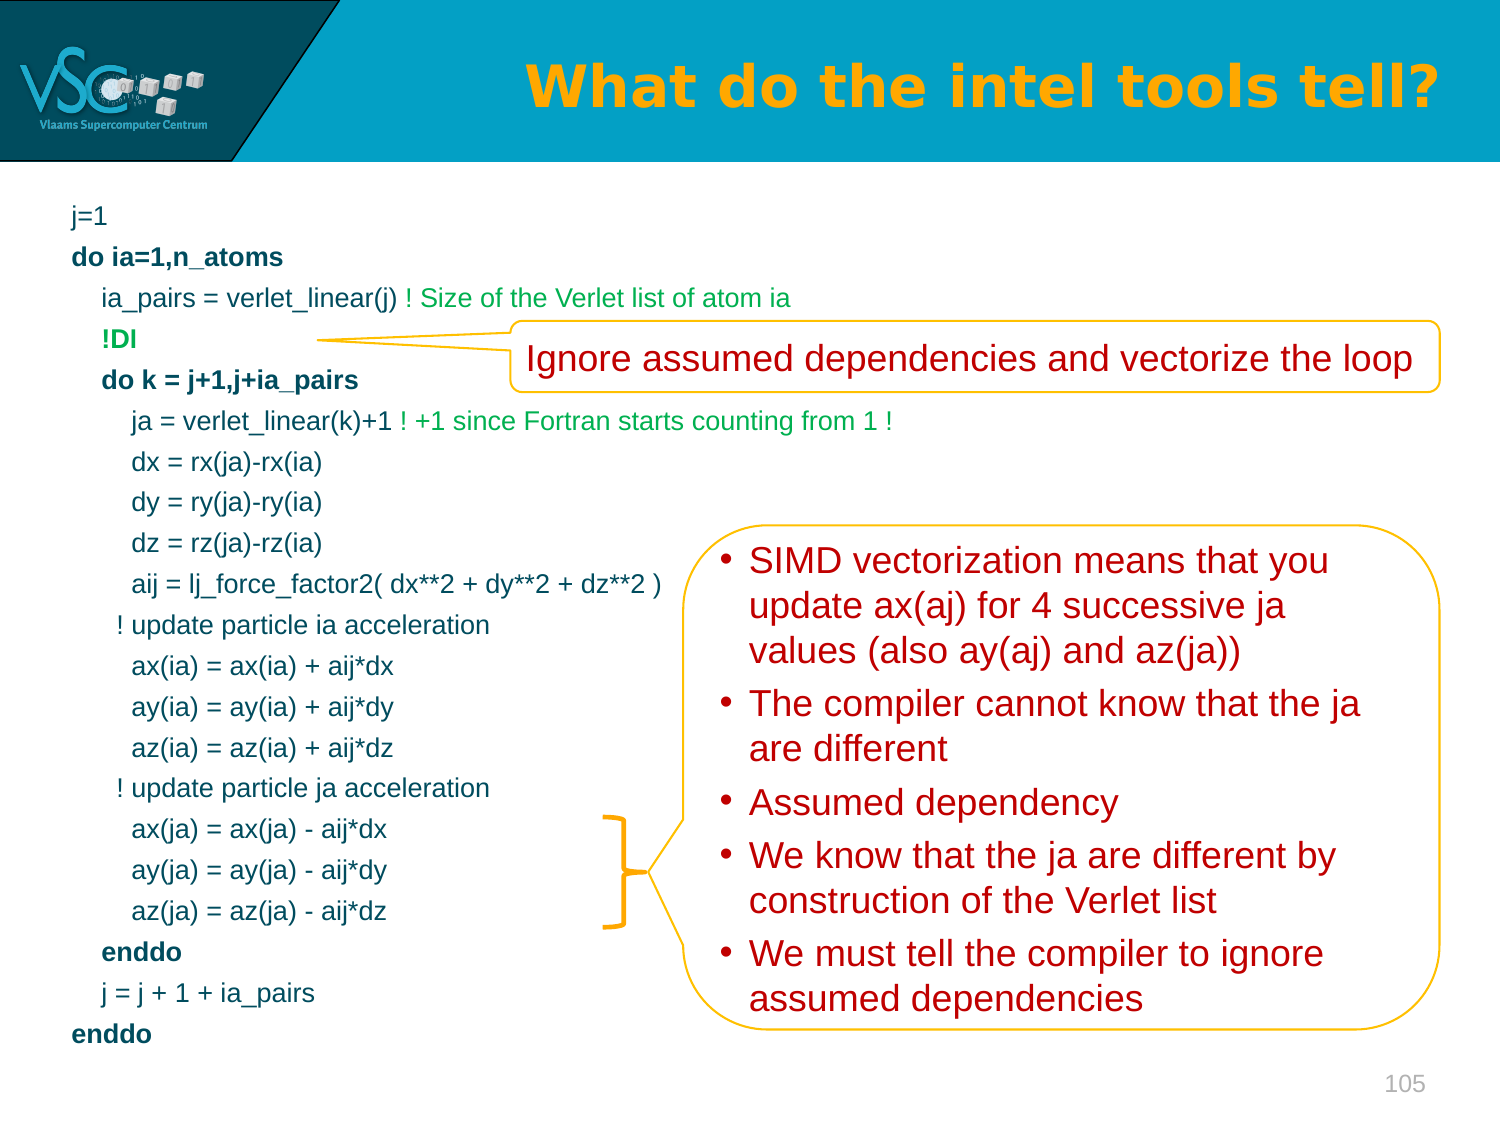

# What do the intel tools tell?
j=1
do ia=1,n_atoms
    ia_pairs = verlet_linear(j) ! Size of the Verlet list of atom ia
    !DIR$ SIMD
    do k = j+1,j+ia_pairs
        ja = verlet_linear(k)+1 ! +1 since Fortran starts counting from 1 !
        dx = rx(ja)-rx(ia)
        dy = ry(ja)-ry(ia)
        dz = rz(ja)-rz(ia)
        aij = lj_force_factor2( dx**2 + dy**2 + dz**2 )
      ! update particle ia acceleration
        ax(ia) = ax(ia) + aij*dx
        ay(ia) = ay(ia) + aij*dy
        az(ia) = az(ia) + aij*dz
      ! update particle ja acceleration
        ax(ja) = ax(ja) - aij*dx
        ay(ja) = ay(ja) - aij*dy
        az(ja) = az(ja) - aij*dz
    enddo
    j = j + 1 + ia_pairs
enddo

Ignore assumed dependencies and vectorize the loop
SIMD vectorization means that you update ax(aj) for 4 successive ja values (also ay(aj) and az(ja))
The compiler cannot know that the ja are different
Assumed dependency
We know that the ja are different by construction of the Verlet list
We must tell the compiler to ignore assumed dependencies

105